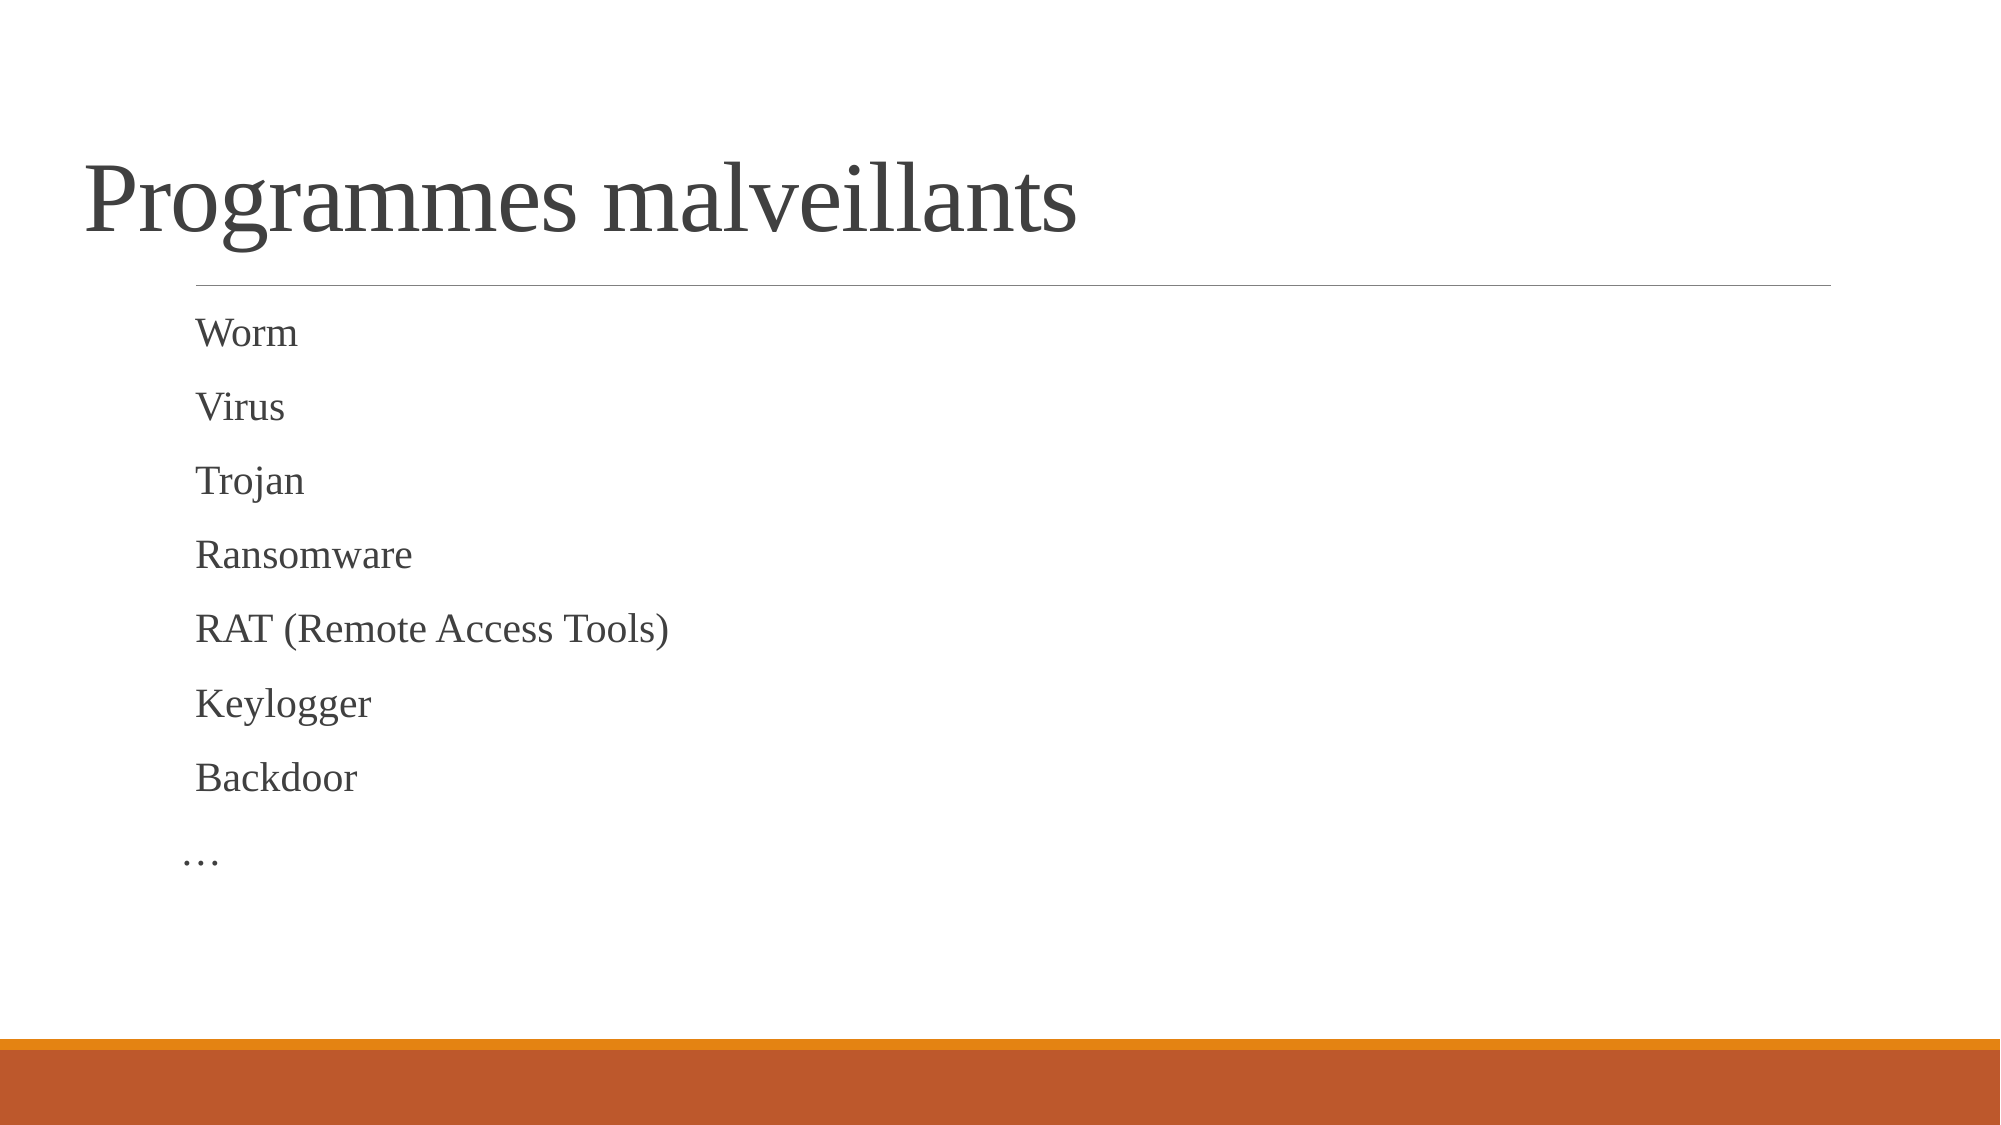

# Programmes malveillants
Worm
Virus
Trojan
Ransomware
RAT (Remote Access Tools)
Keylogger
Backdoor
…